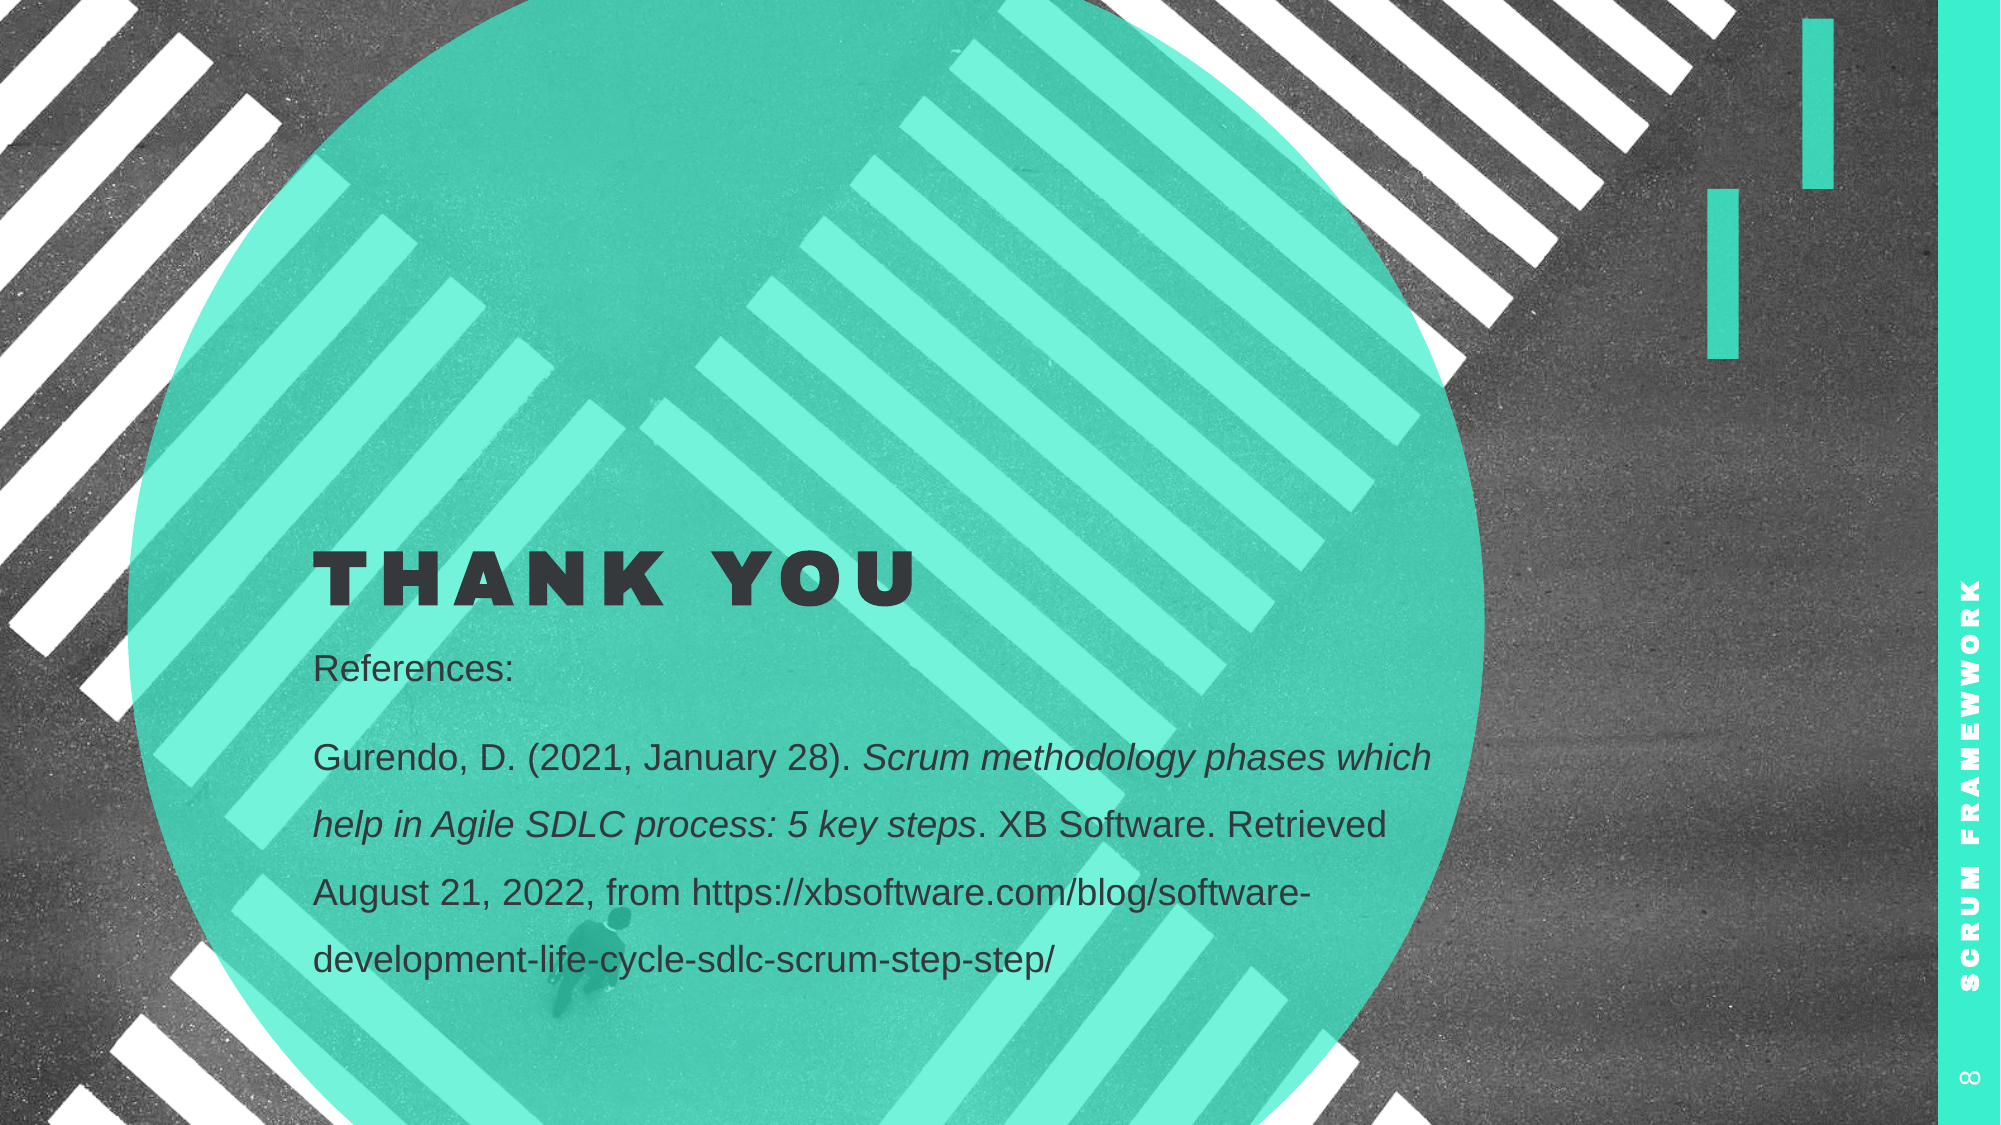

# THANK YOU
Scrum Framewwork
References:
Gurendo, D. (2021, January 28). Scrum methodology phases which help in Agile SDLC process: 5 key steps. XB Software. Retrieved August 21, 2022, from https://xbsoftware.com/blog/software-development-life-cycle-sdlc-scrum-step-step/

8